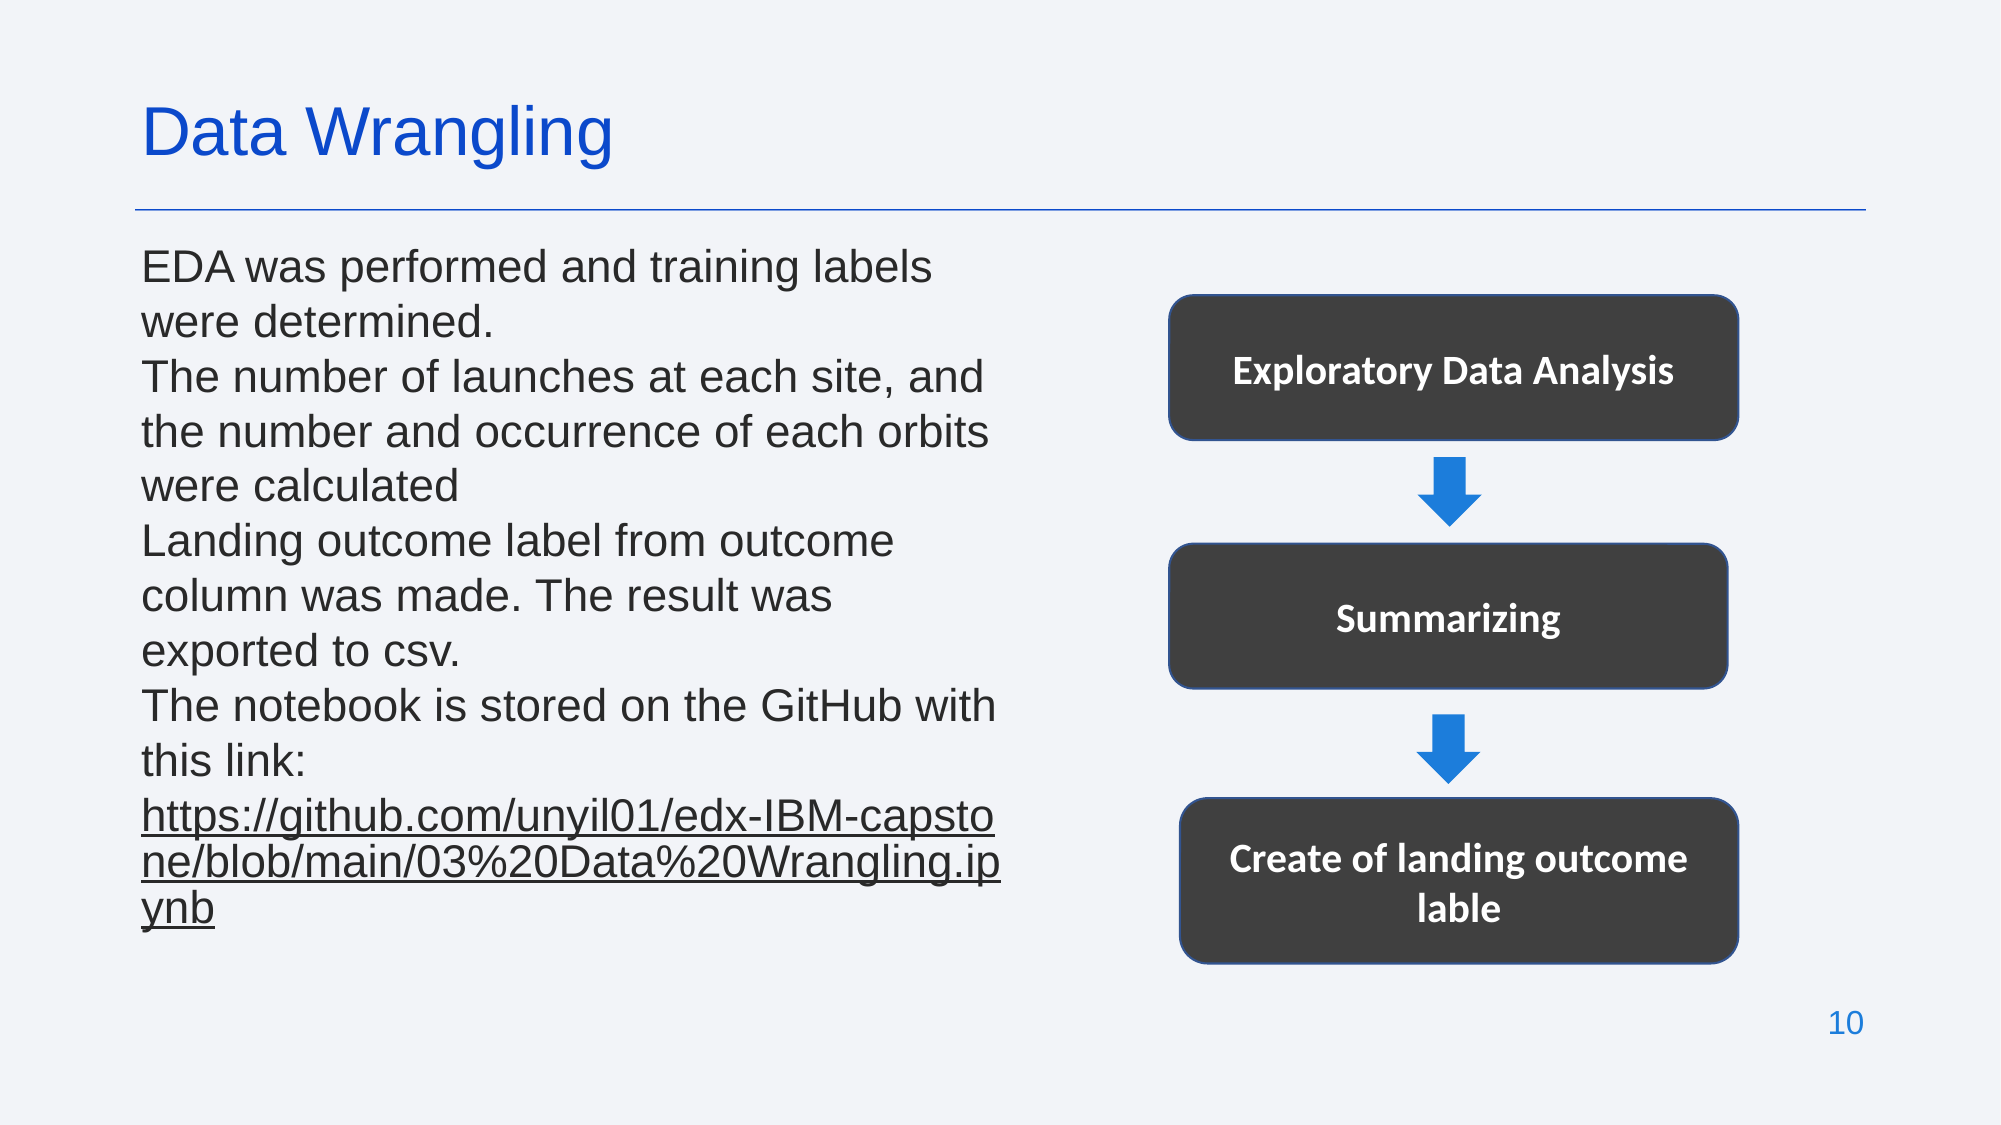

Data Wrangling
EDA was performed and training labels were determined.
The number of launches at each site, and the number and occurrence of each orbits were calculated
Landing outcome label from outcome column was made. The result was exported to csv.
The notebook is stored on the GitHub with this link:
https://github.com/unyil01/edx-IBM-capstone/blob/main/03%20Data%20Wrangling.ipynb

Exploratory Data Analysis

Summarizing

Create of landing outcome lable
10